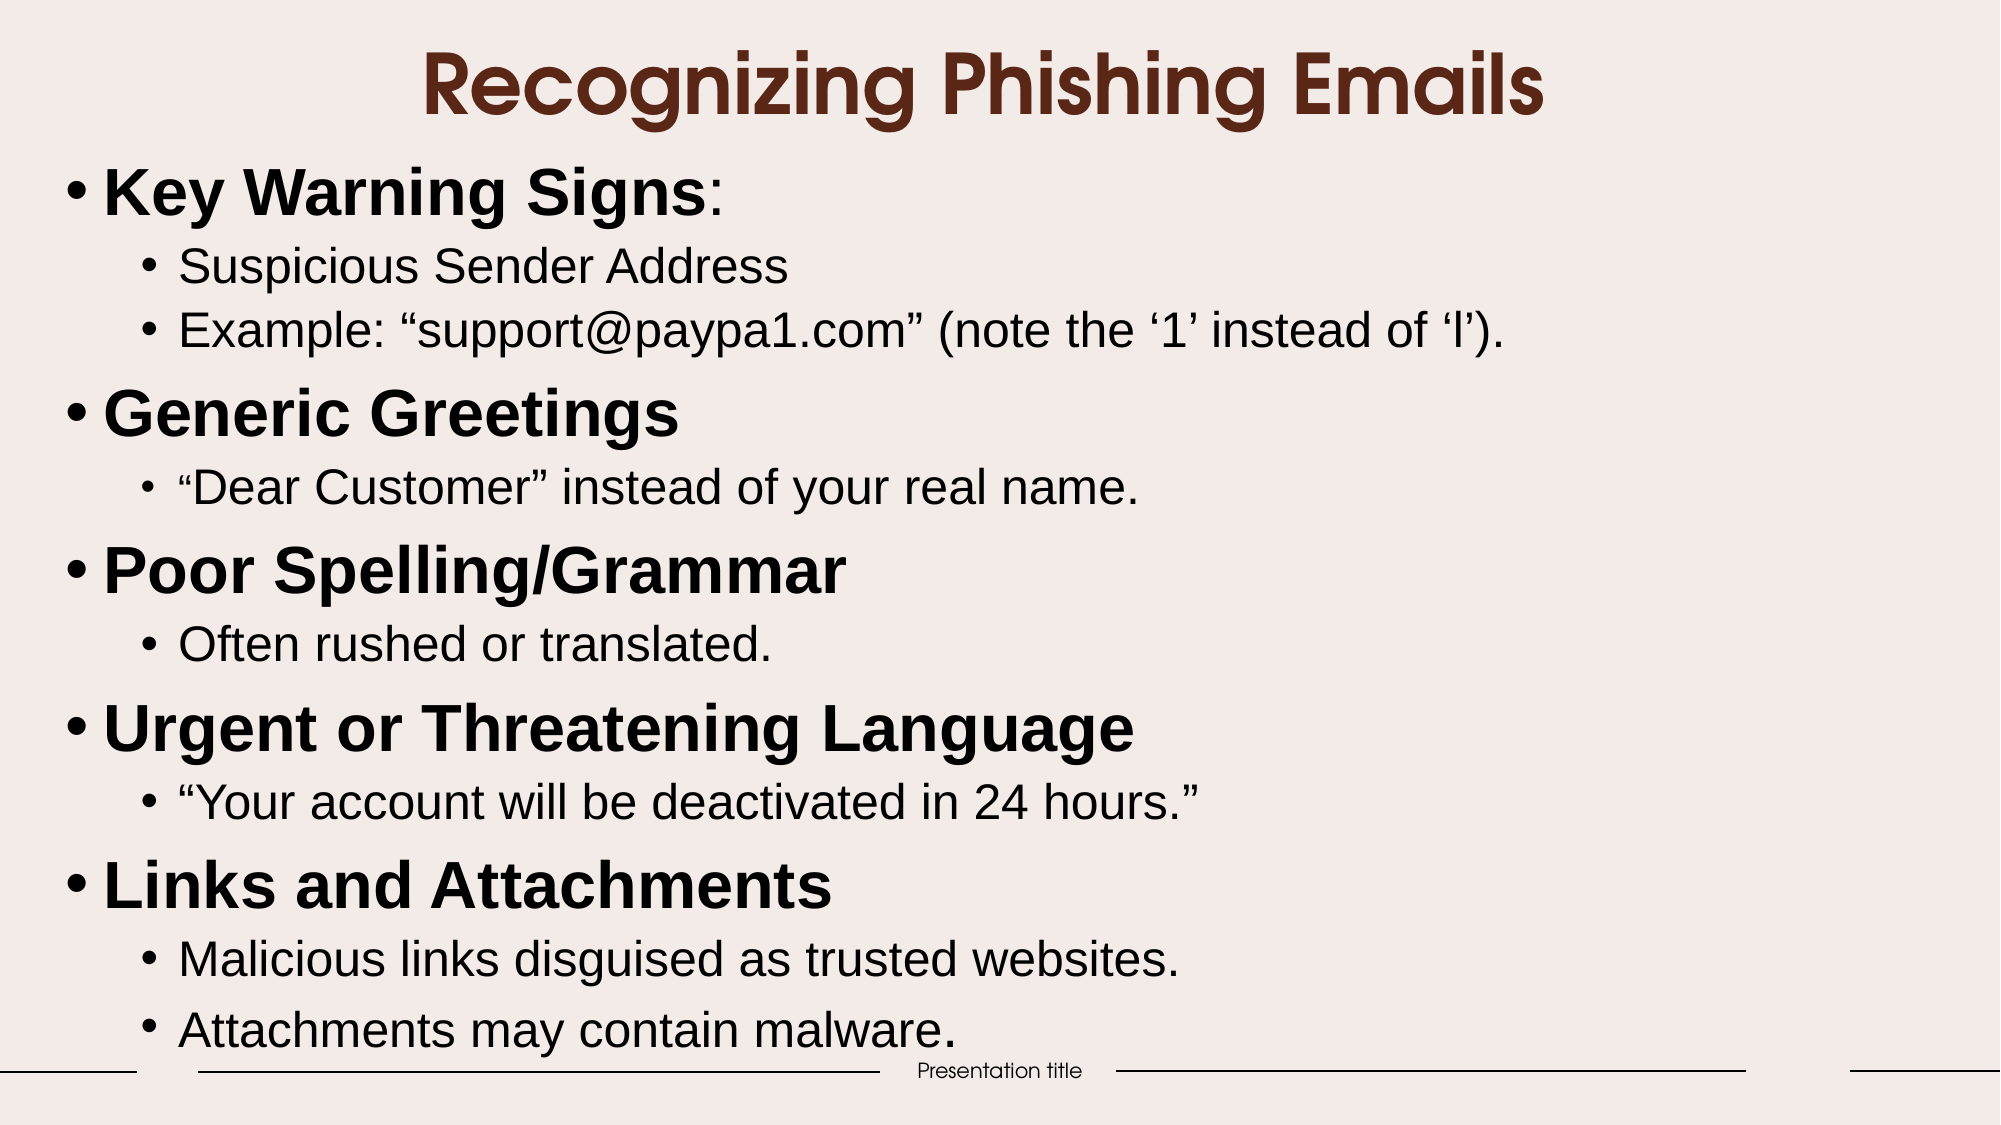

# Recognizing Phishing Emails
Key Warning Signs:
Suspicious Sender Address
Example: “support@paypa1.com” (note the ‘1’ instead of ‘l’).
Generic Greetings
“Dear Customer” instead of your real name.
Poor Spelling/Grammar
Often rushed or translated.
Urgent or Threatening Language
“Your account will be deactivated in 24 hours.”
Links and Attachments
Malicious links disguised as trusted websites.
Attachments may contain malware.
Presentation title